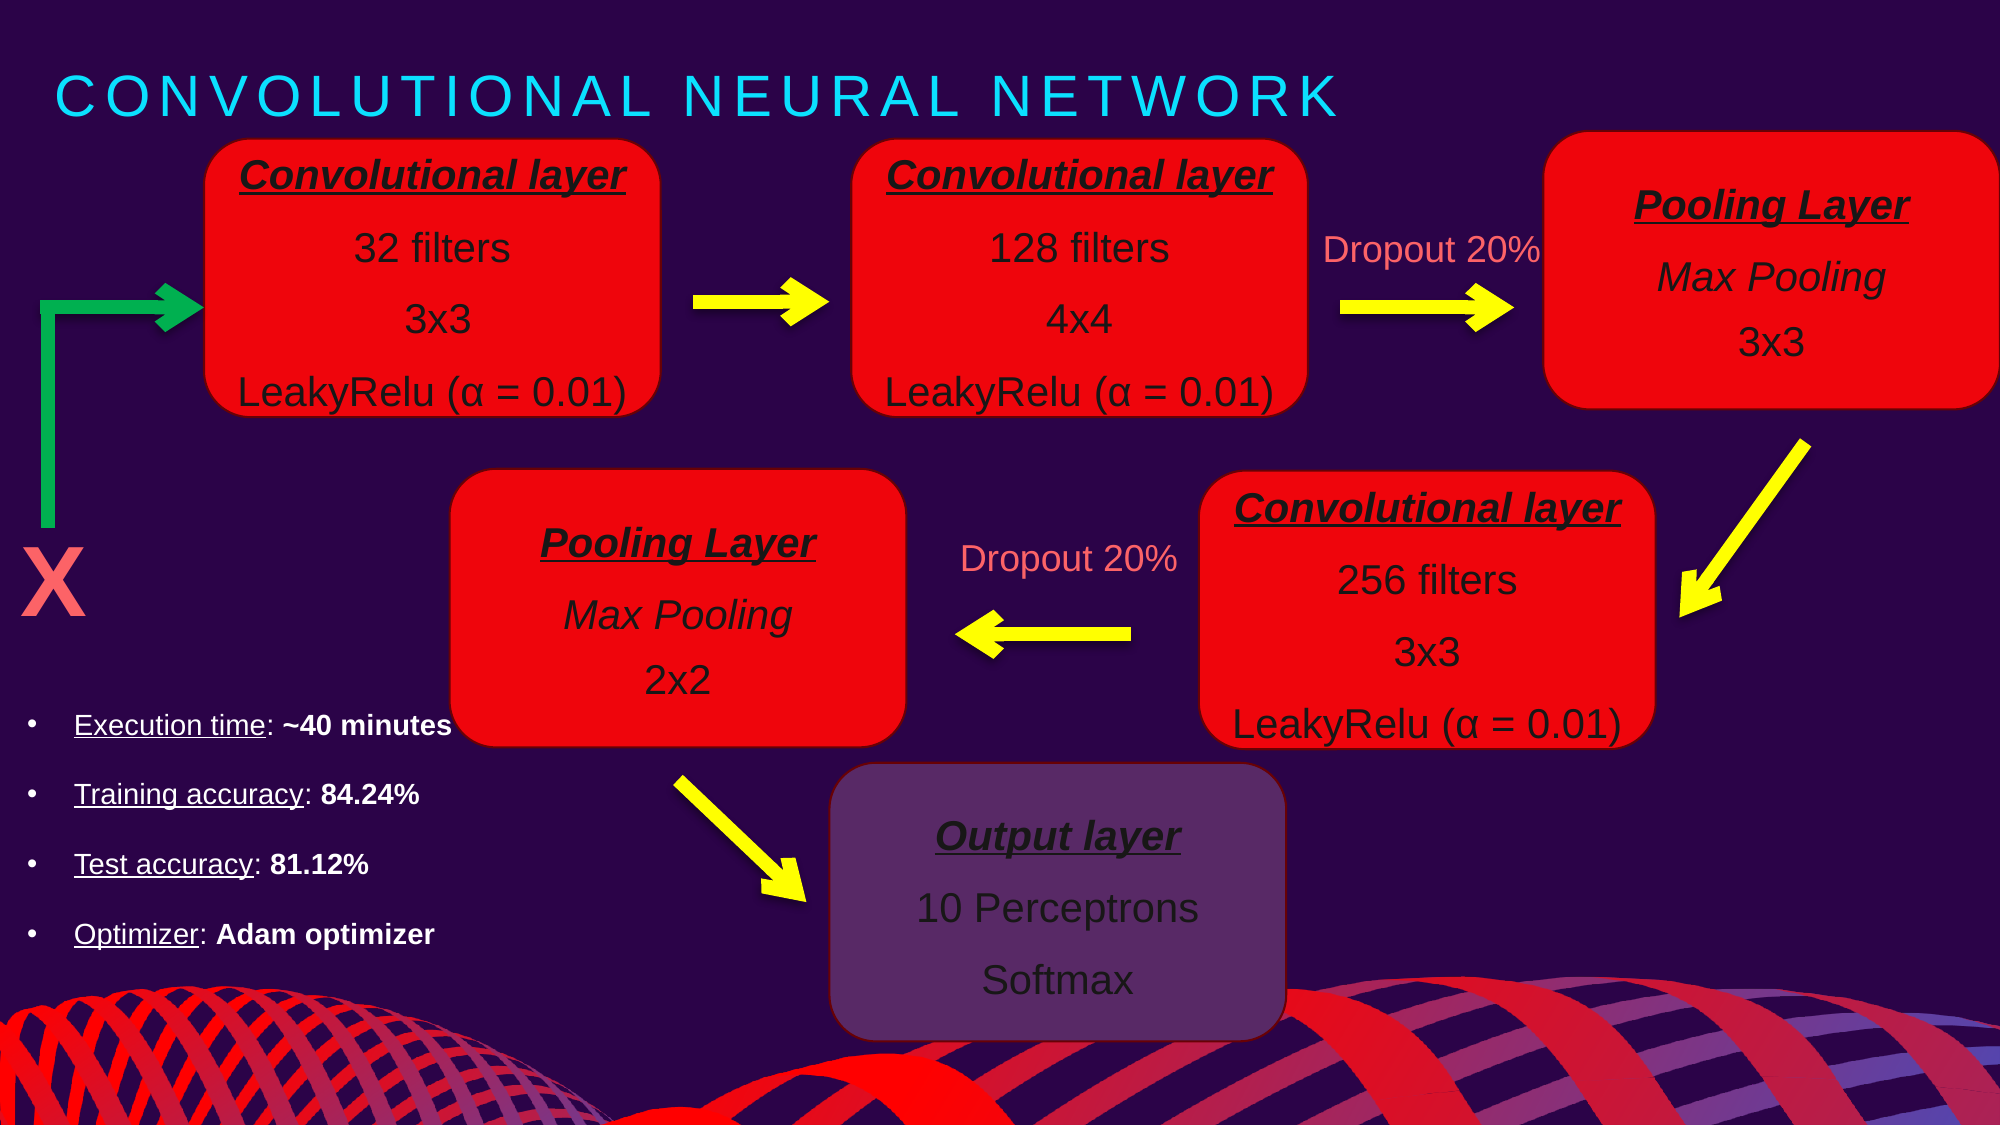

# Convolutional neural network
Pooling Layer
Max Pooling
3x3

Convolutional layer
32 filters
 3x3
LeakyRelu (α = 0.01)

Convolutional layer
128 filters
4x4
LeakyRelu (α = 0.01)

Dropout 20%
Pooling Layer
Max Pooling
2x2

Convolutional layer
256 filters
3x3
LeakyRelu (α = 0.01)

X
Dropout 20%

Execution time: ~40 minutes

Training accuracy: 84.24%

Test accuracy: 81.12%

Optimizer: Adam optimizer

Output layer
10 Perceptrons
Softmax